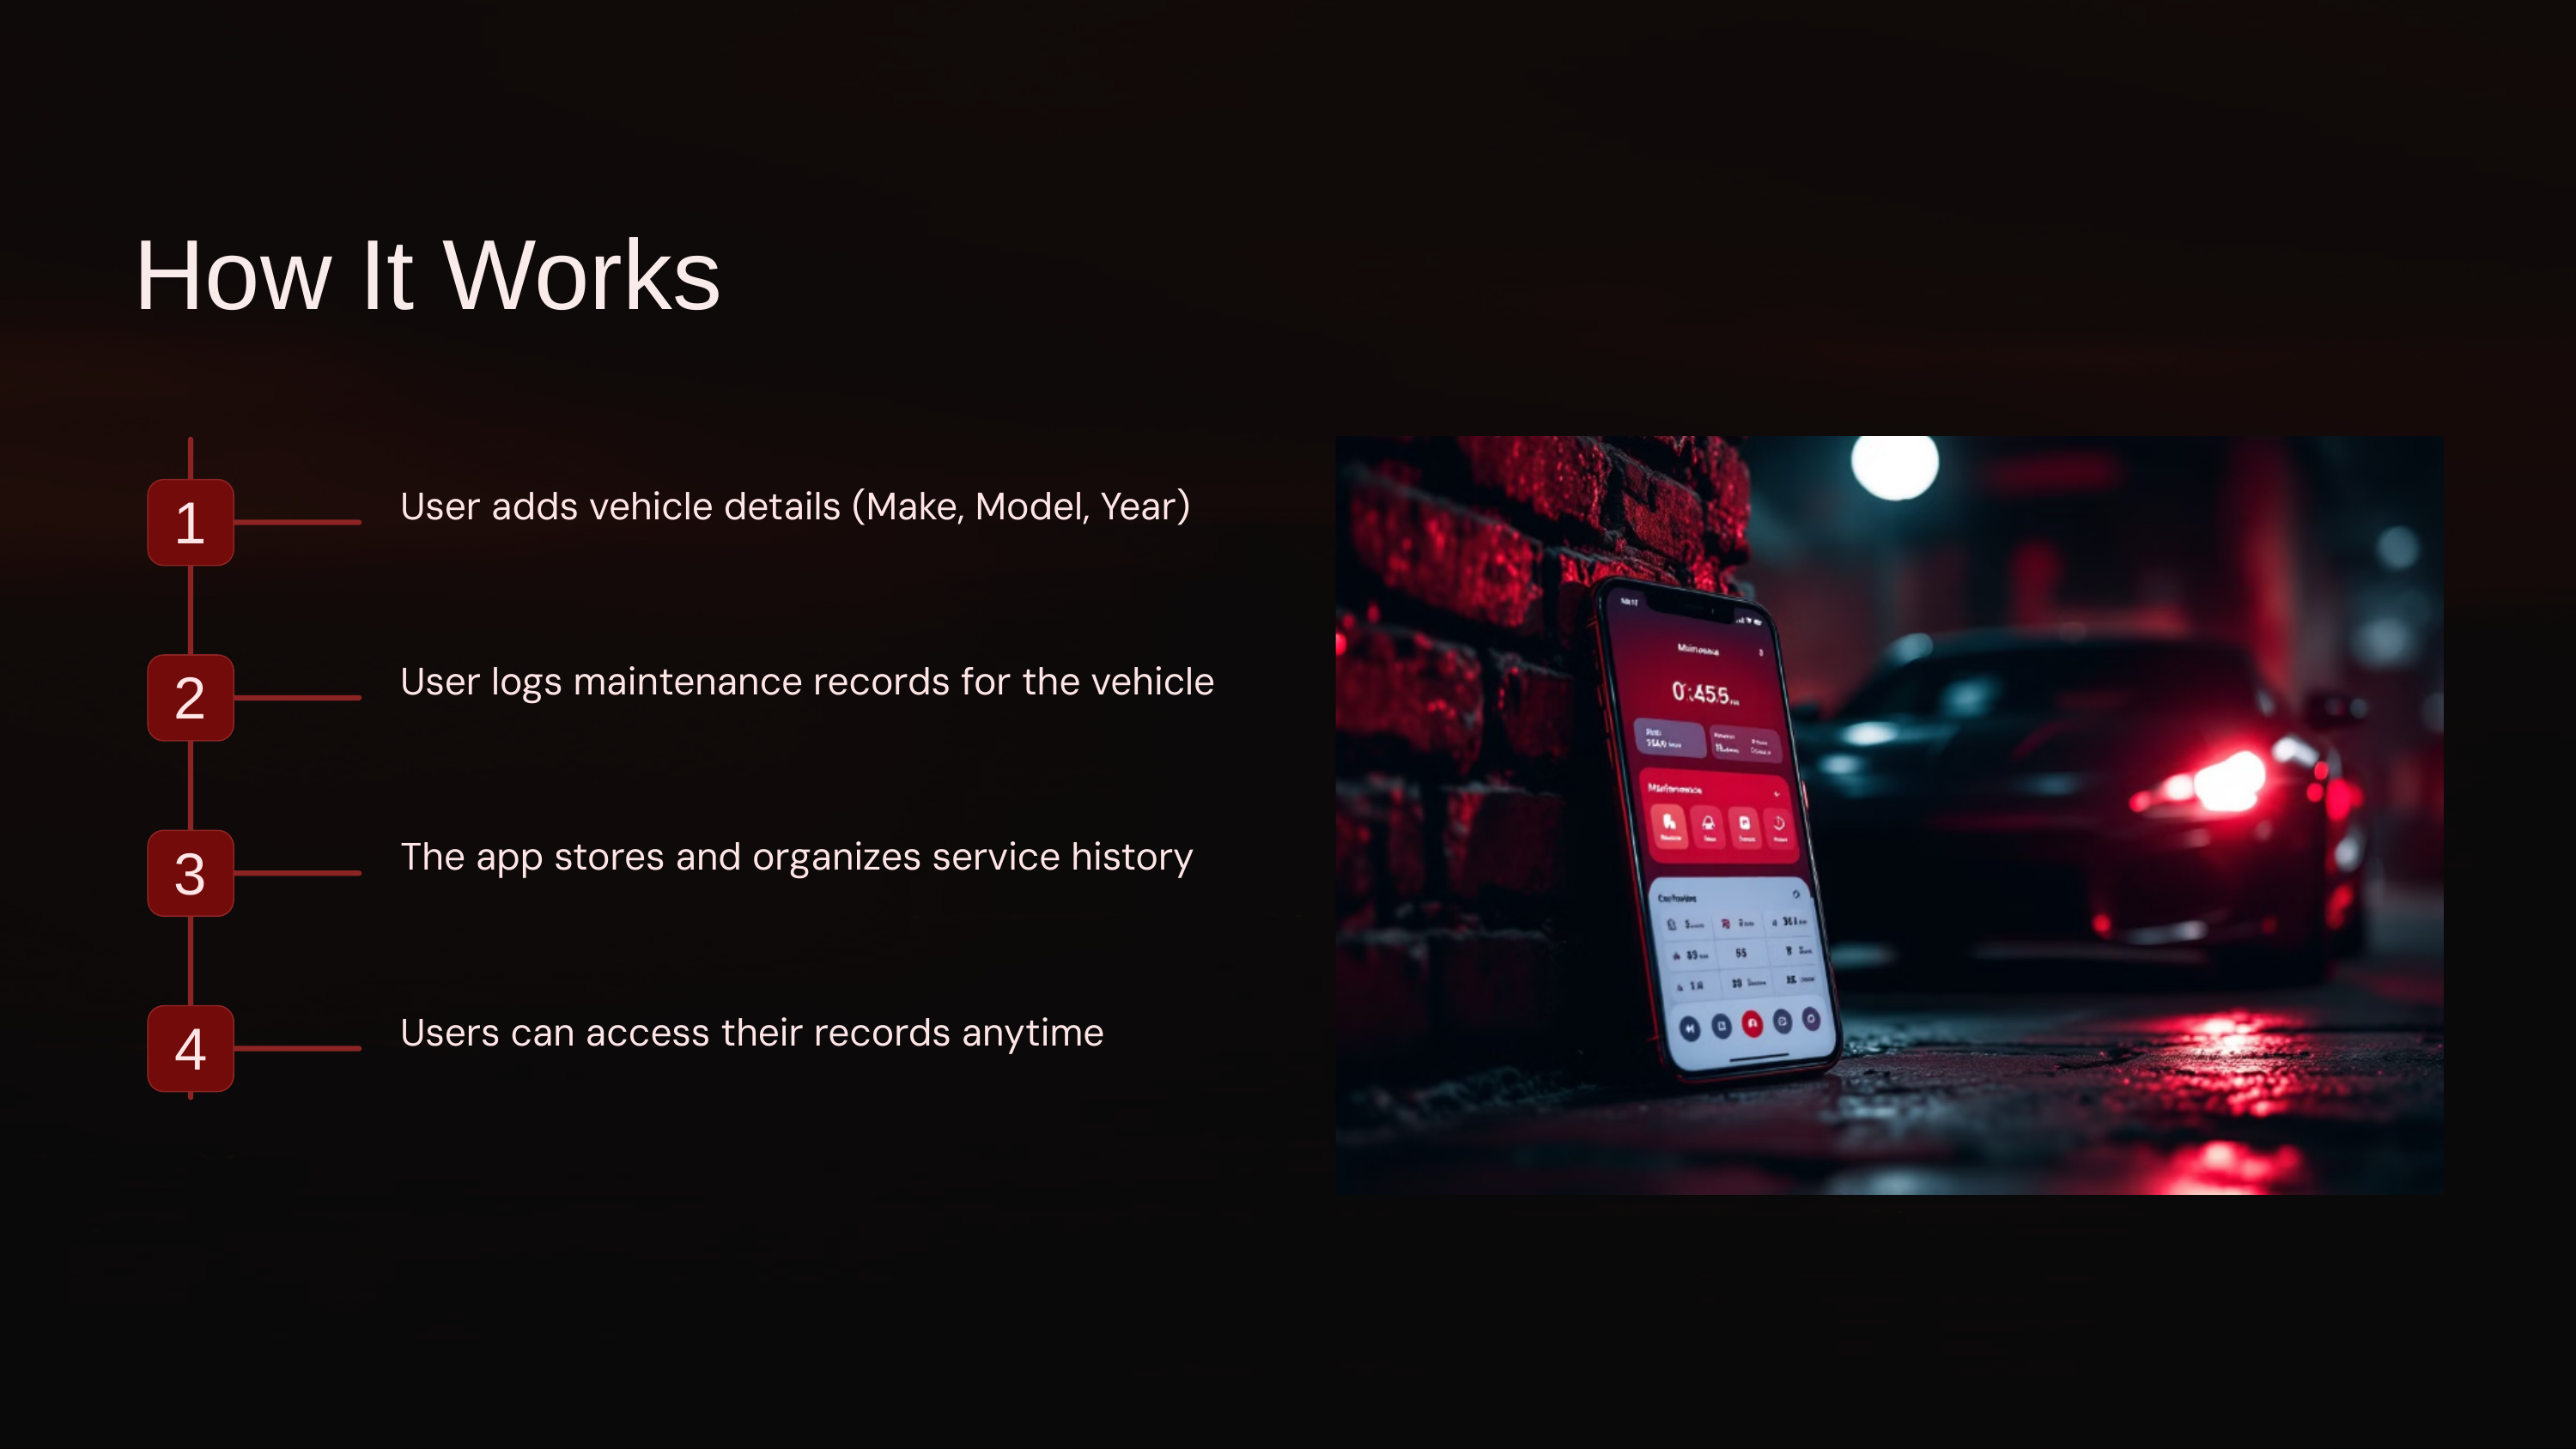

How It Works

User adds vehicle details (Make, Model, Year)

1

User logs maintenance records for the vehicle

2

The app stores and organizes service history

3

Users can access their records anytime

4